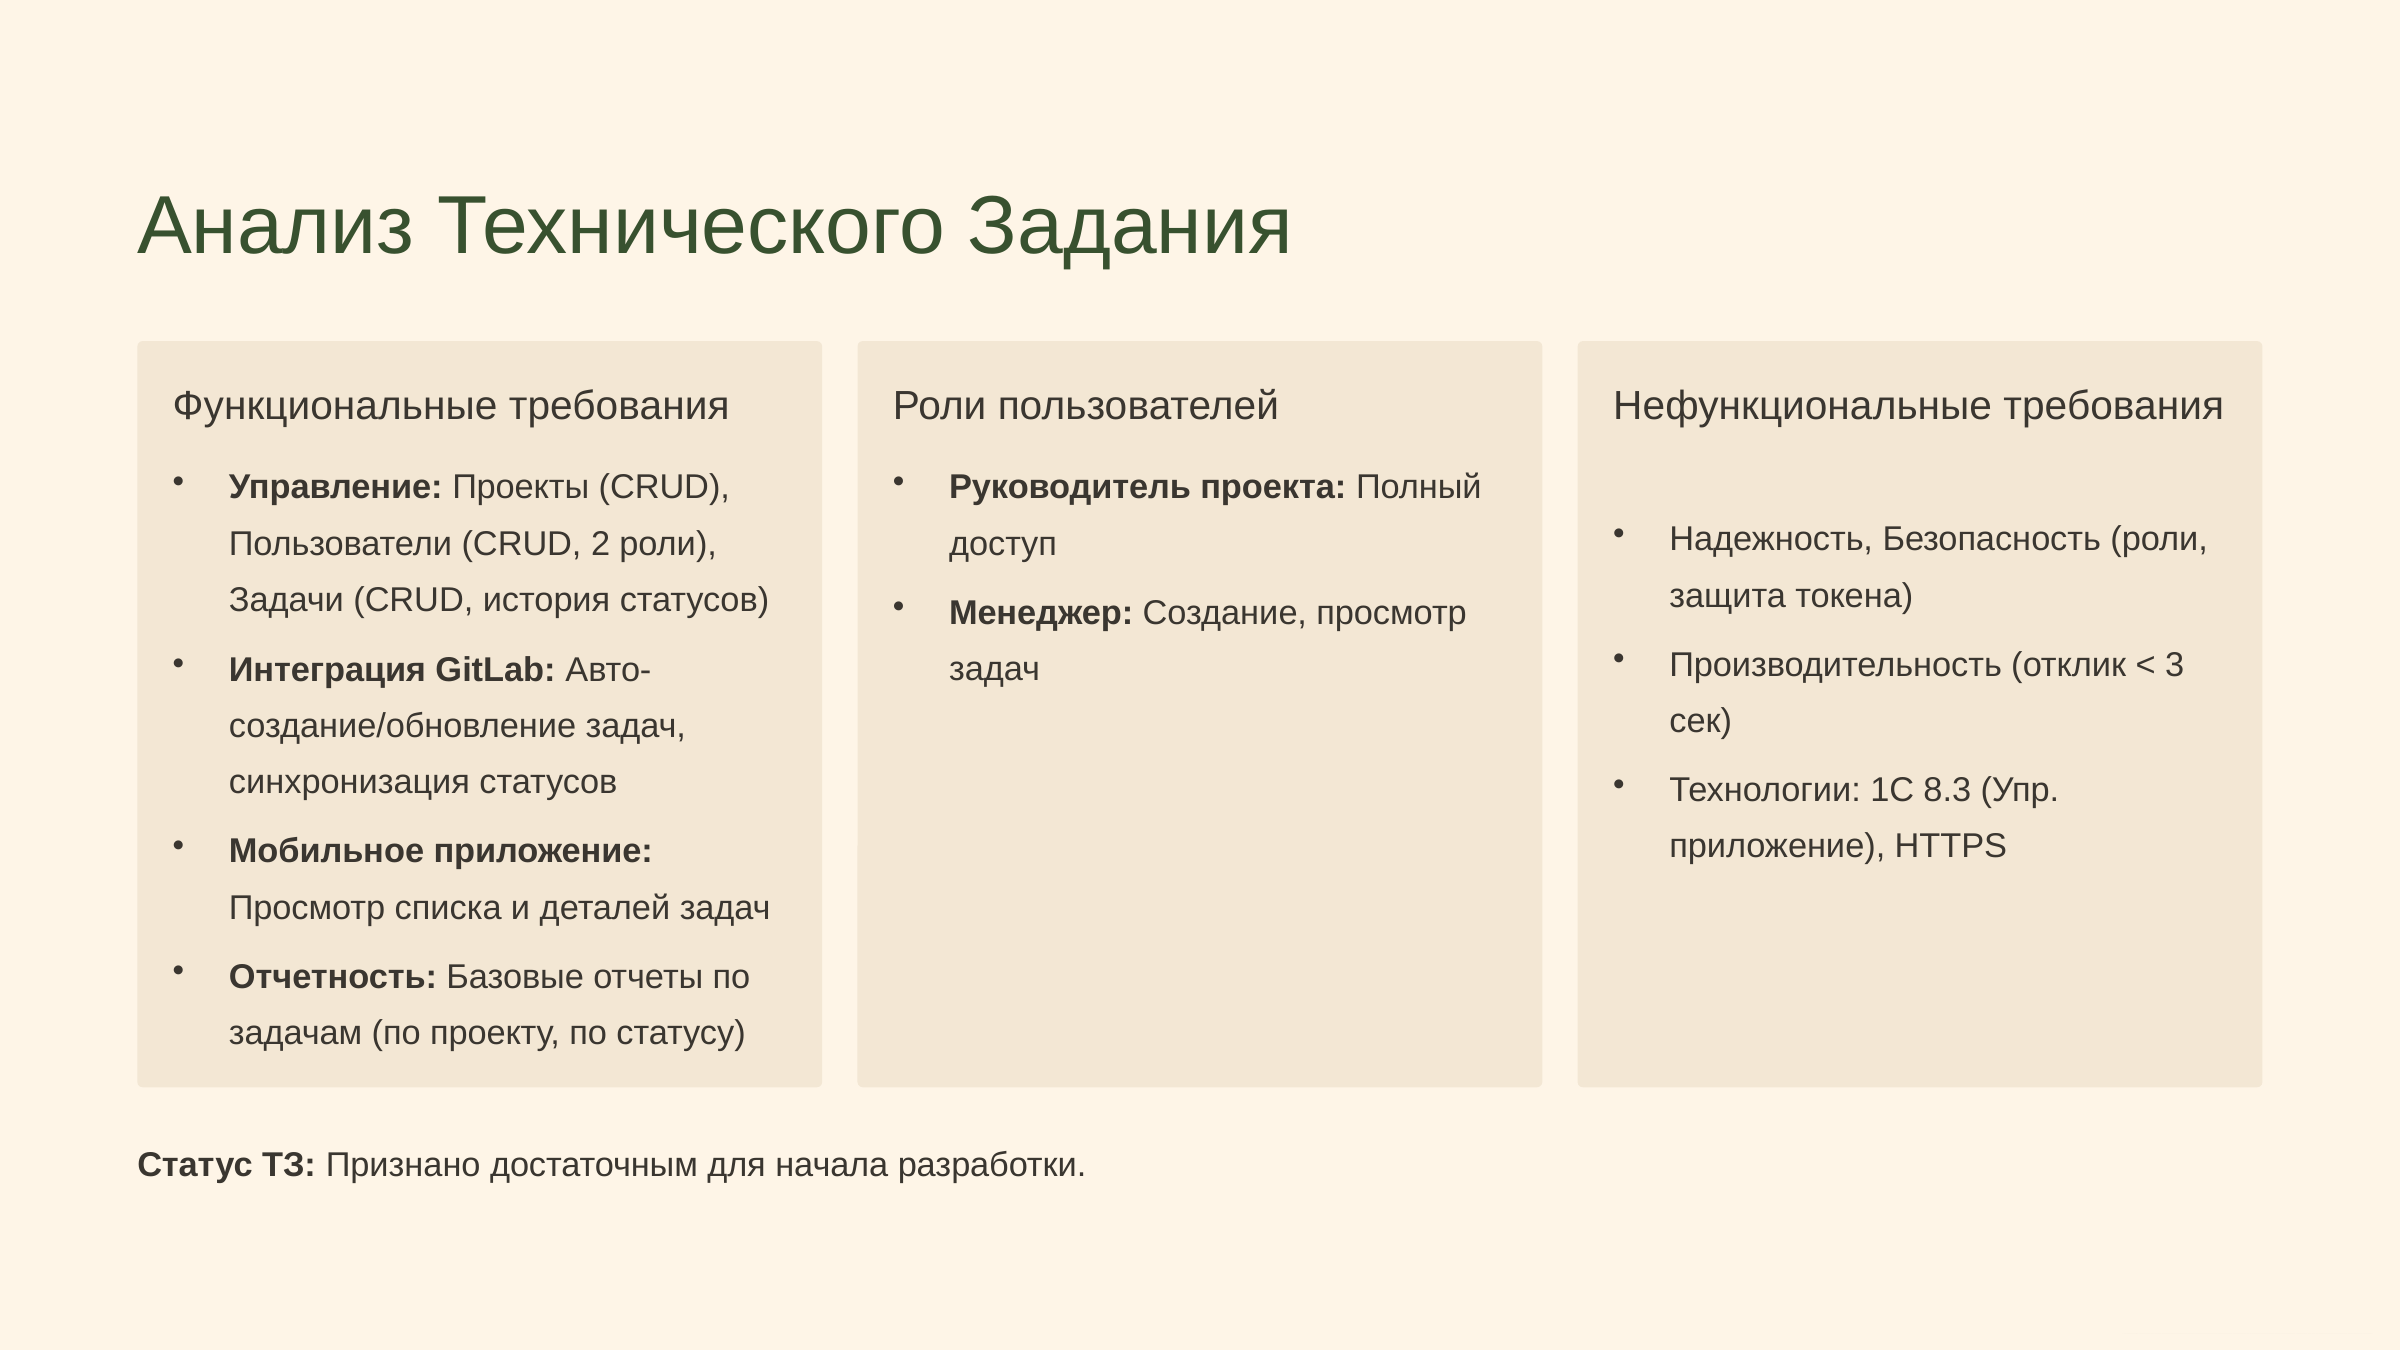

Анализ Технического Задания

Функциональные требования
Роли пользователей
Нефункциональные требования
Управление: Проекты (CRUD), Пользователи (CRUD, 2 роли), Задачи (CRUD, история статусов)
Руководитель проекта: Полный доступ
Надежность, Безопасность (роли, защита токена)
Менеджер: Создание, просмотр задач
Производительность (отклик < 3 сек)
Интеграция GitLab: Авто-создание/обновление задач, синхронизация статусов
Технологии: 1С 8.3 (Упр. приложение), HTTPS
Мобильное приложение: Просмотр списка и деталей задач
Отчетность: Базовые отчеты по задачам (по проекту, по статусу)
Статус ТЗ: Признано достаточным для начала разработки.